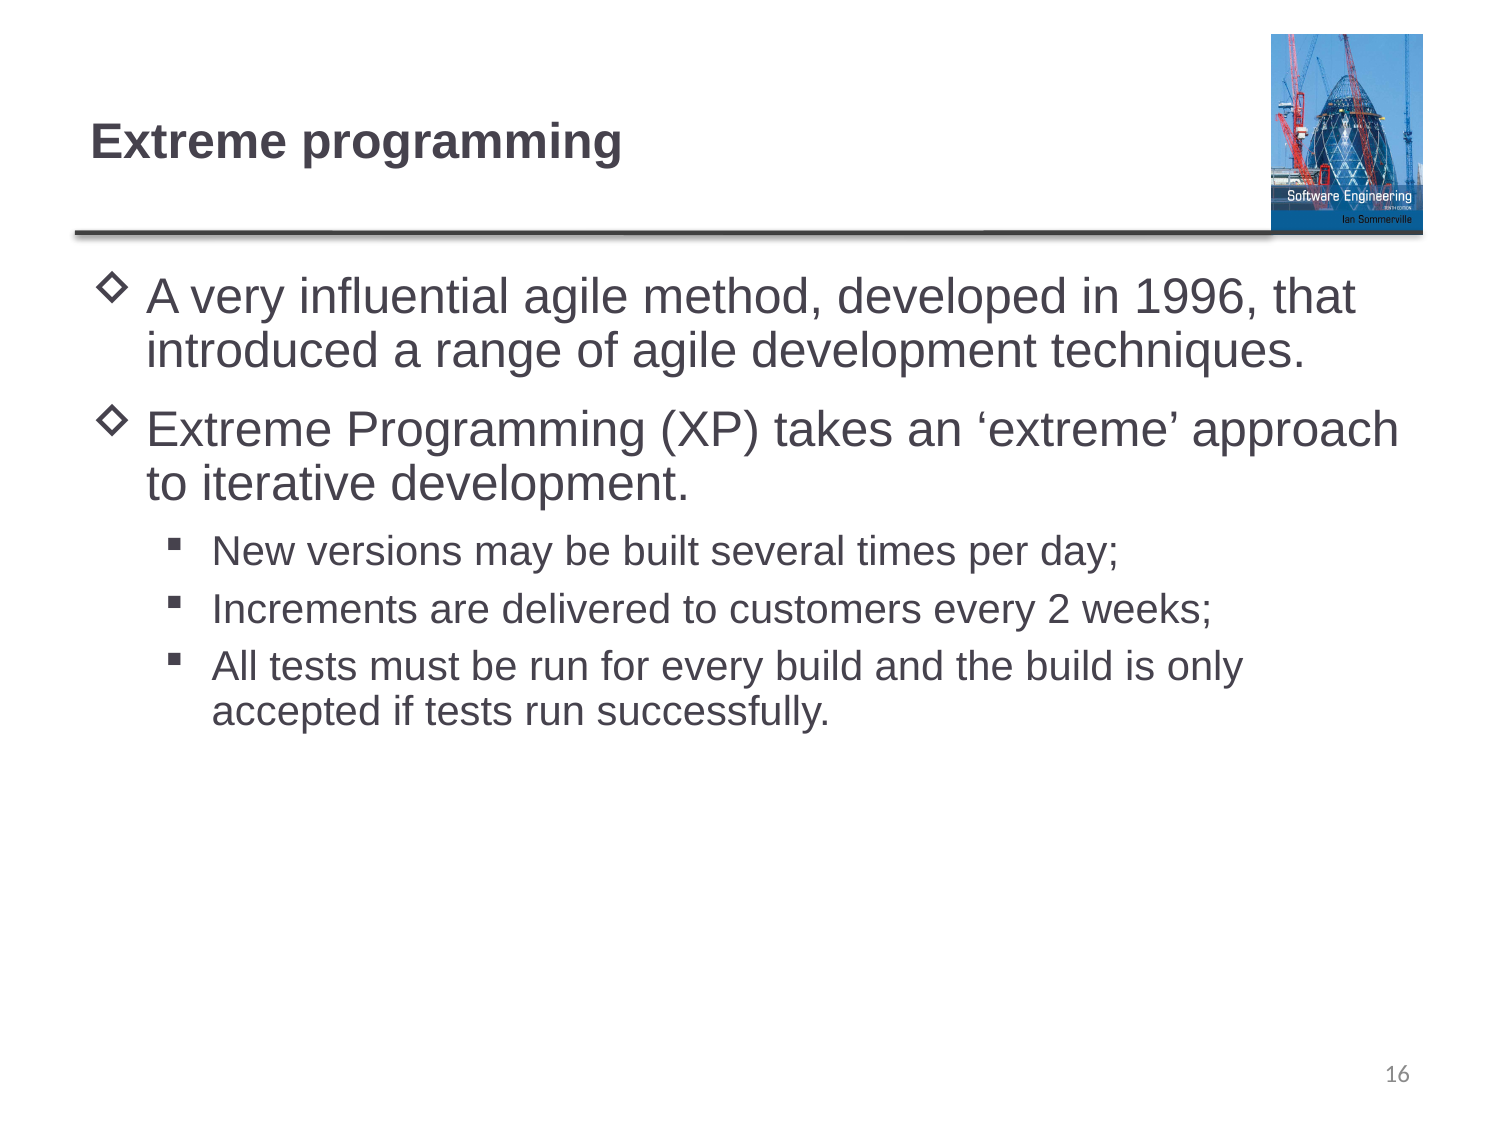

# Extreme programming
A very influential agile method, developed in 1996, that introduced a range of agile development techniques.
Extreme Programming (XP) takes an ‘extreme’ approach to iterative development.
New versions may be built several times per day;
Increments are delivered to customers every 2 weeks;
All tests must be run for every build and the build is only accepted if tests run successfully.

16